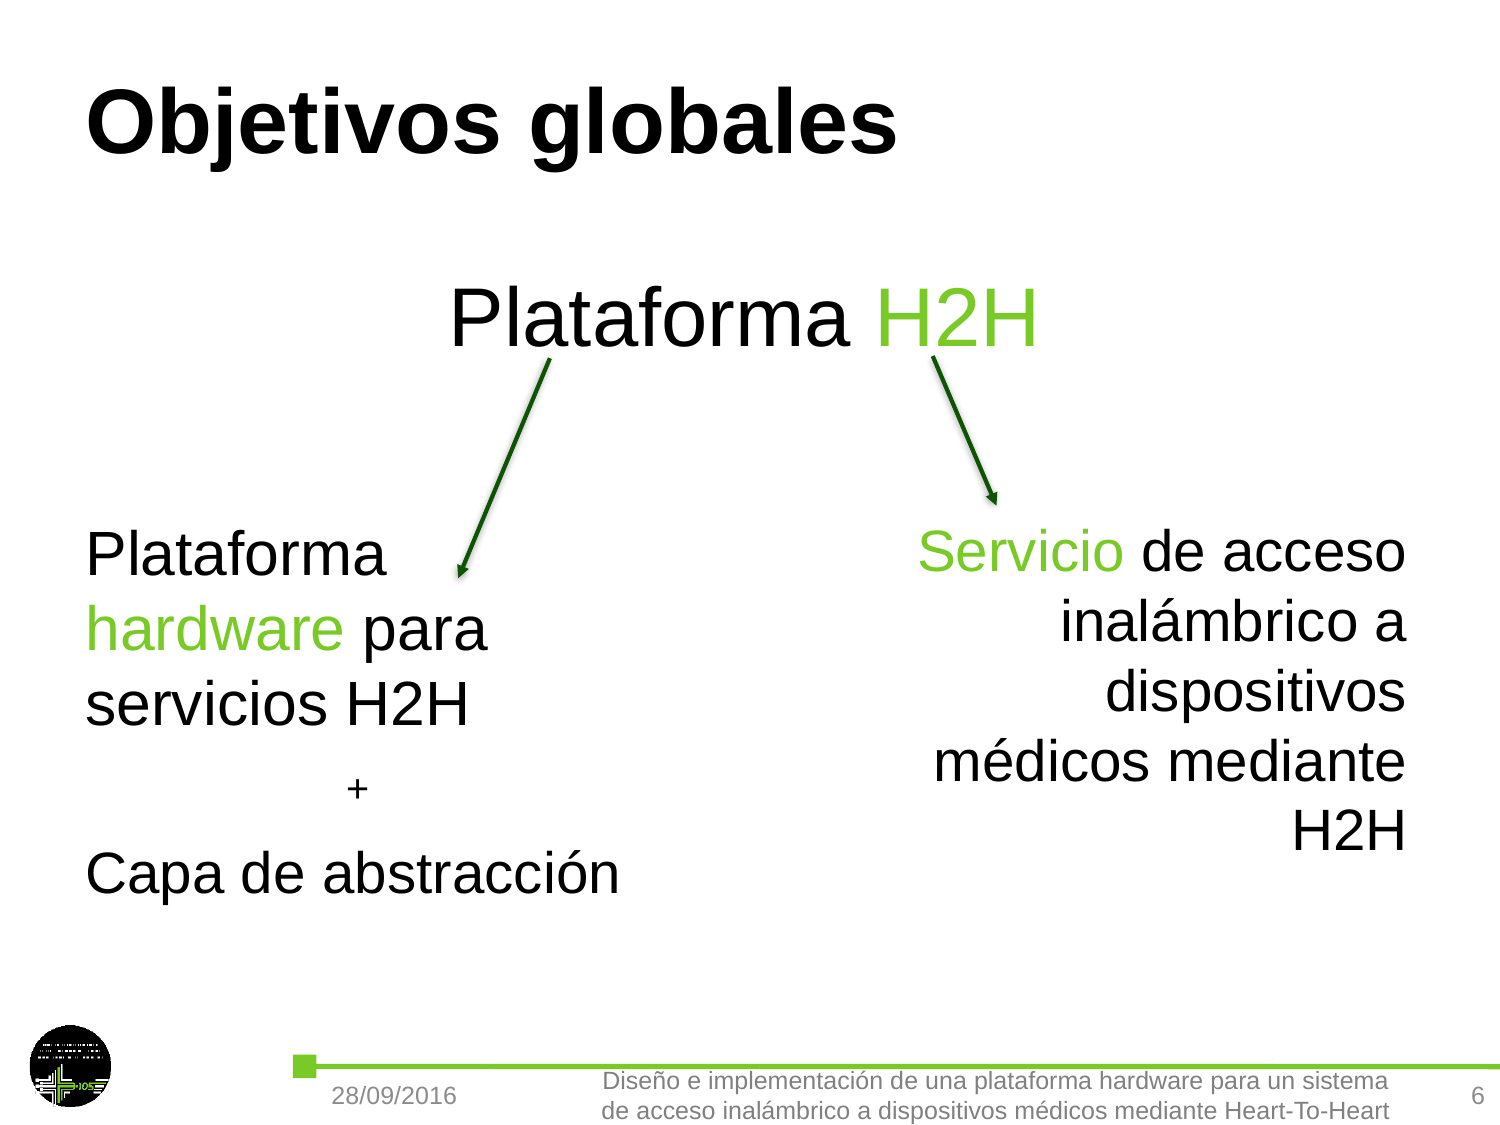

# Objetivos globales

Plataforma H2H
Plataforma hardware para servicios H2H
+
Capa de abstracción
Servicio de acceso inalámbrico a dispositivos médicos mediante H2H
28/09/2016
Diseño e implementación de una plataforma hardware para un sistema de acceso inalámbrico a dispositivos médicos mediante Heart-To-Heart
6